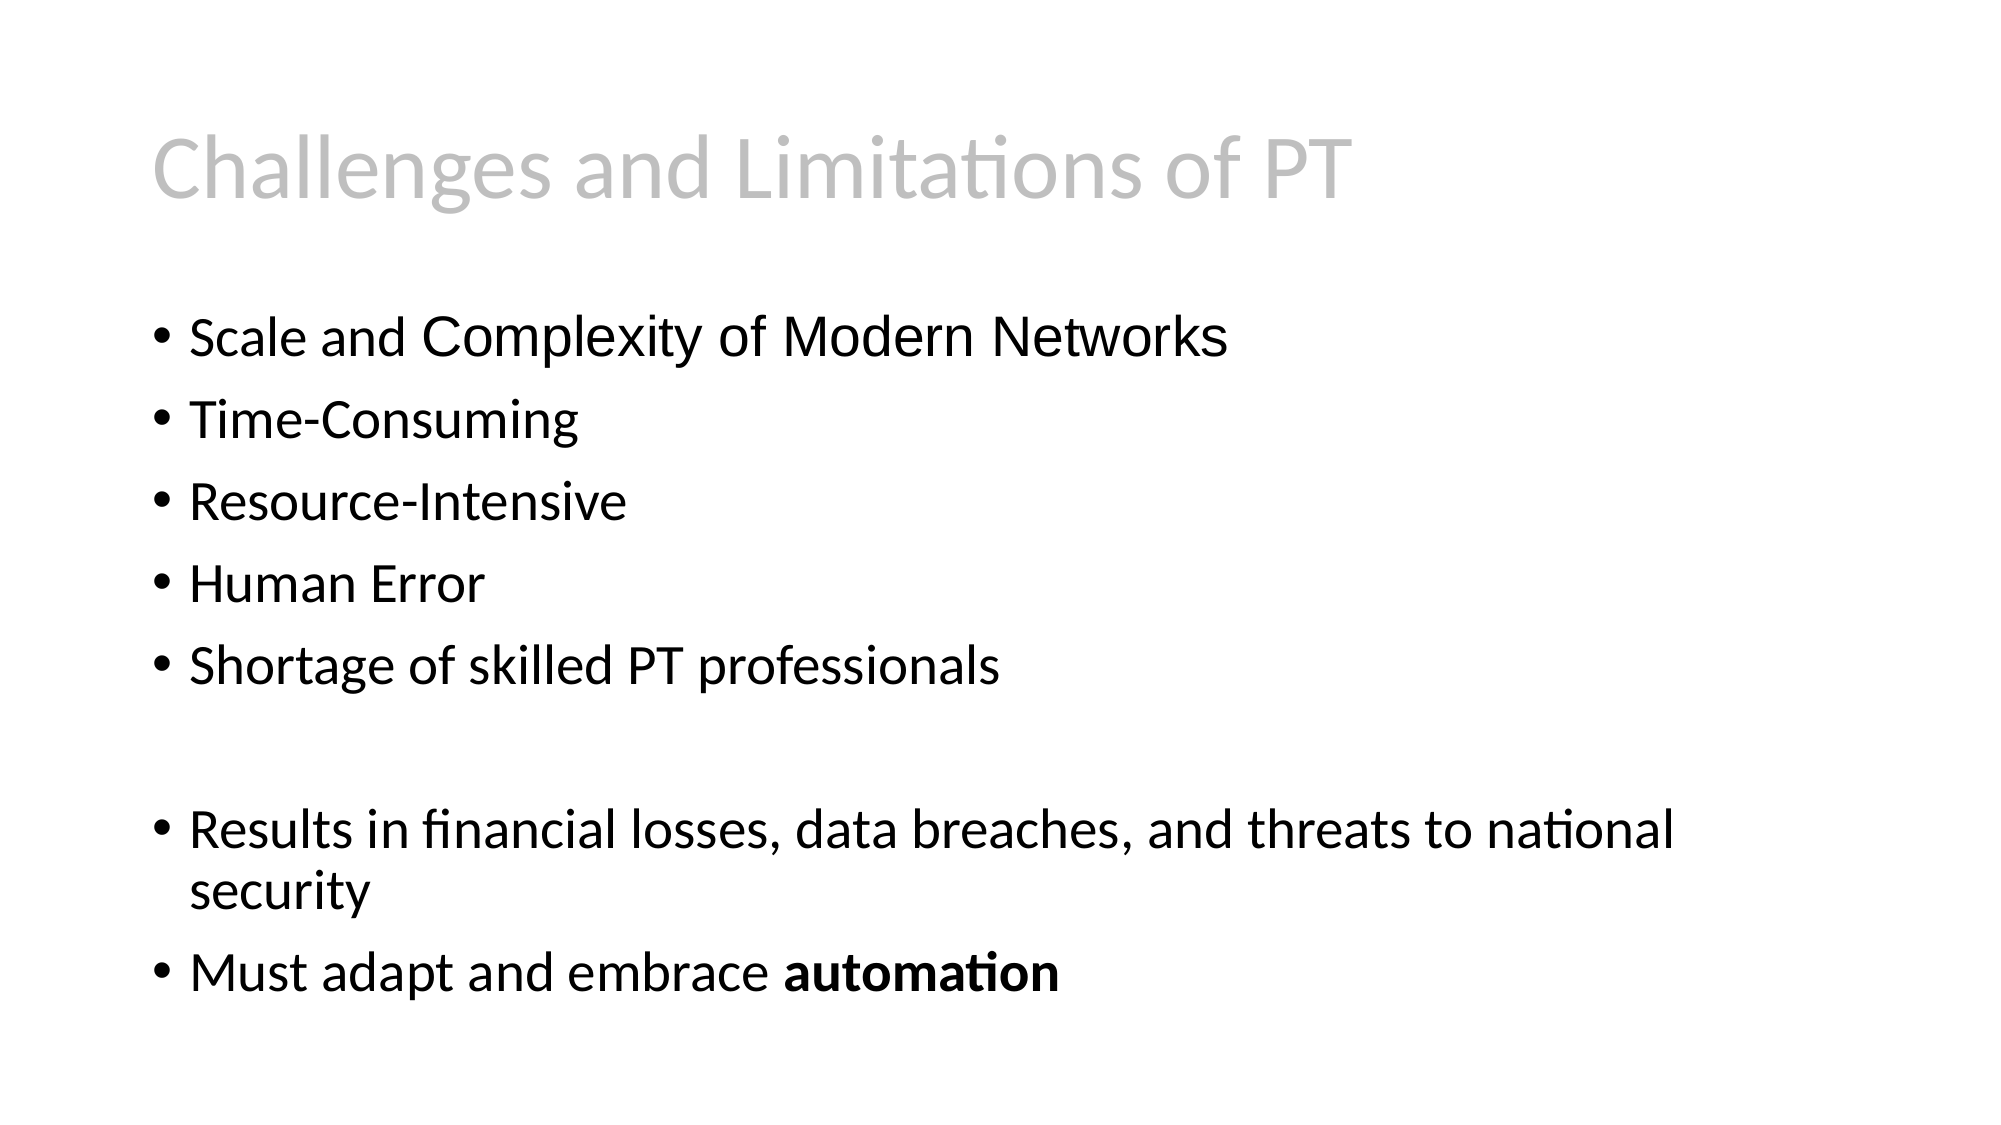

# Challenges and Limitations of PT
Scale and Complexity of Modern Networks
Time-Consuming
Resource-Intensive
Human Error
Shortage of skilled PT professionals

Results in financial losses, data breaches, and threats to national security
Must adapt and embrace automation